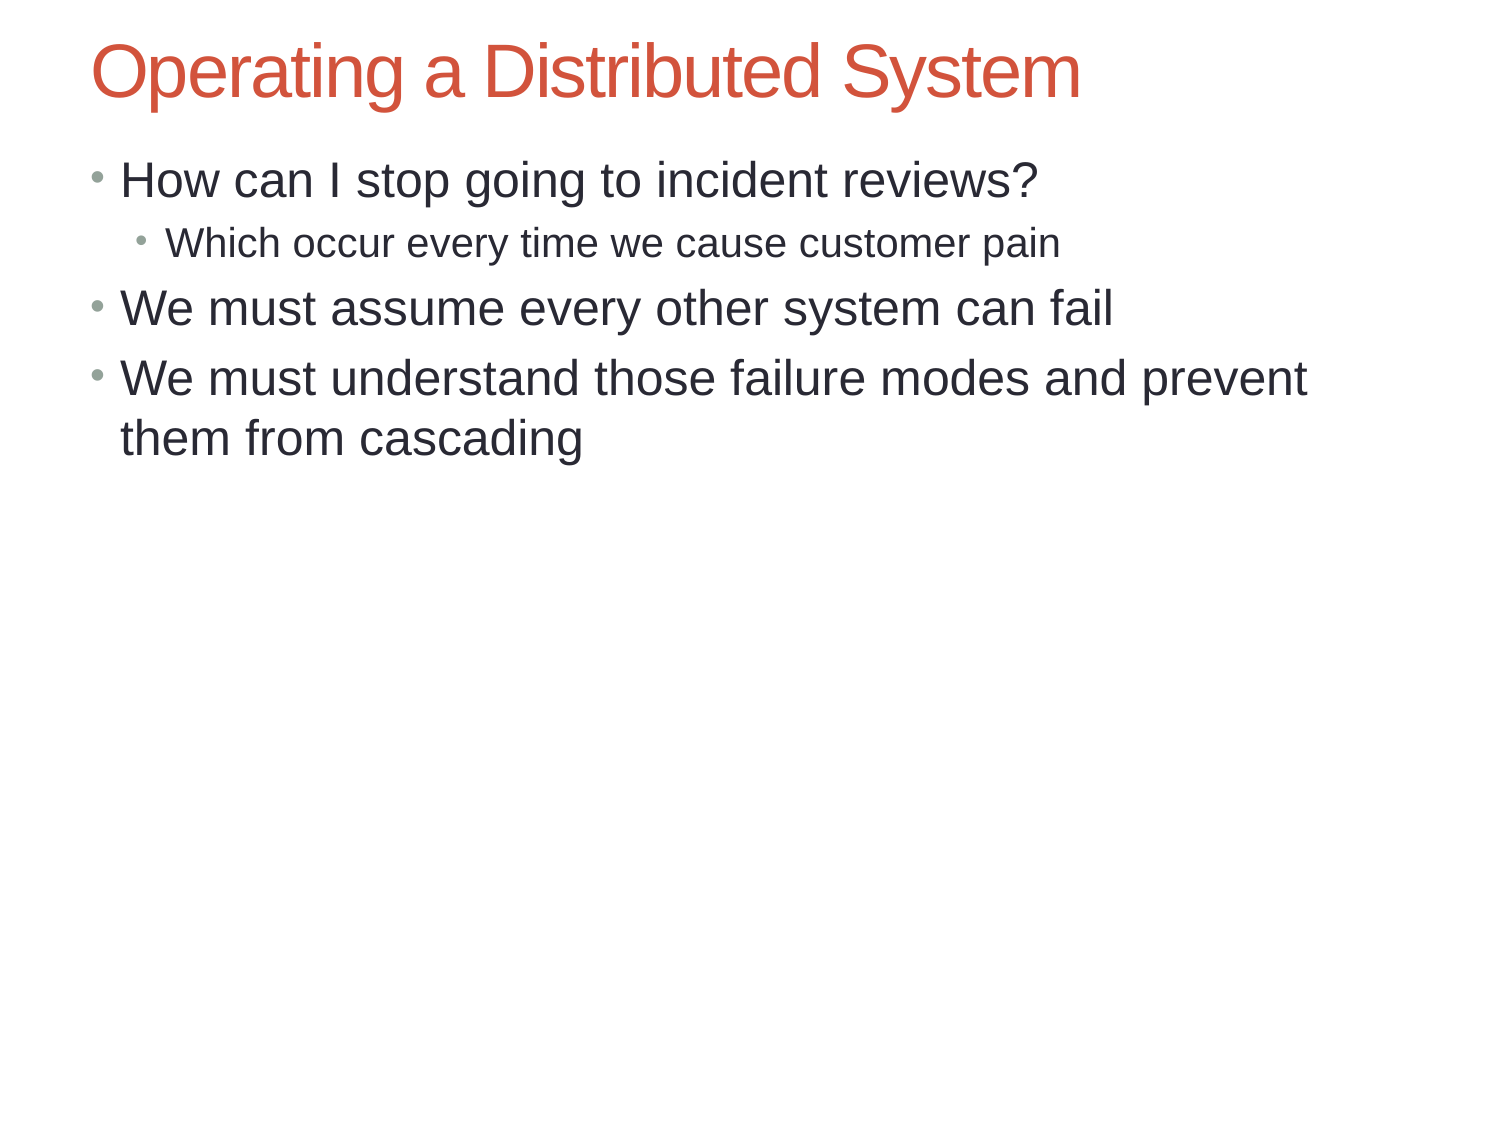

# Operating a Distributed System
How can I stop going to incident reviews?
Which occur every time we cause customer pain
We must assume every other system can fail
We must understand those failure modes and prevent them from cascading